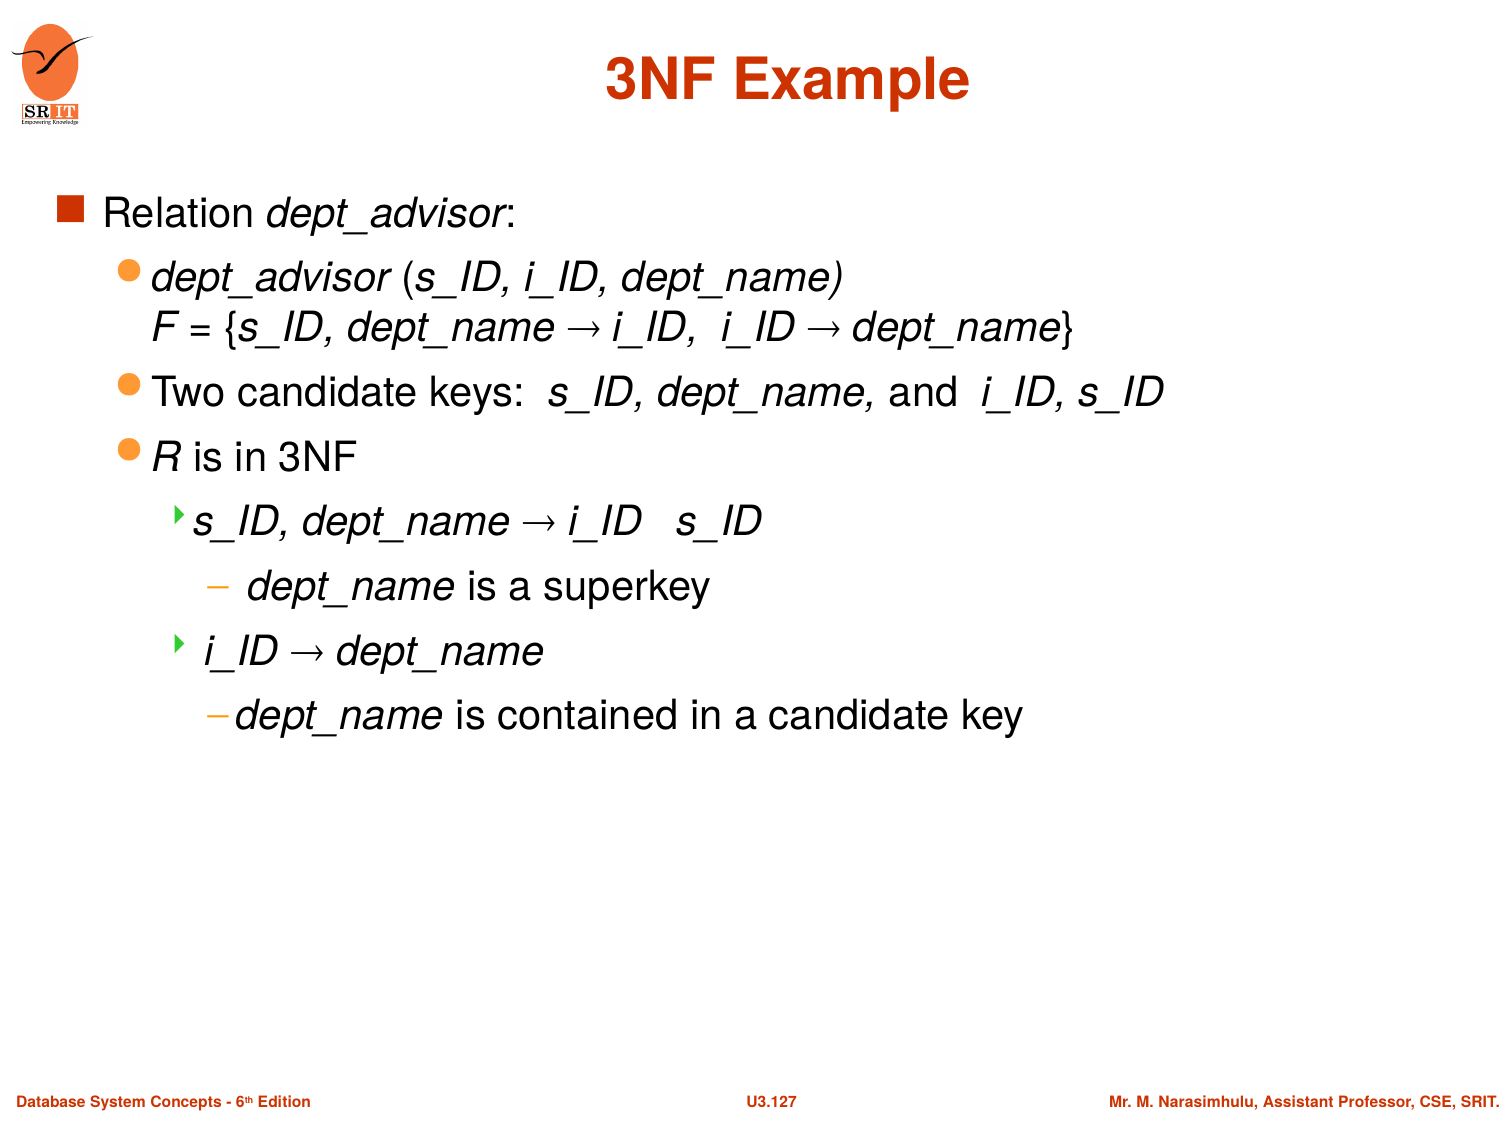

# 3NF Example
Relation dept_advisor:
dept_advisor (s_ID, i_ID, dept_name)
F = {s_ID, dept_name → i_ID,  i_ID → dept_name}
Two candidate keys:  s_ID, dept_name, and  i_ID, s_ID
R is in 3NF
s_ID, dept_name → i_ID   s_ID
 dept_name is a superkey
 i_ID → dept_name
dept_name is contained in a candidate key